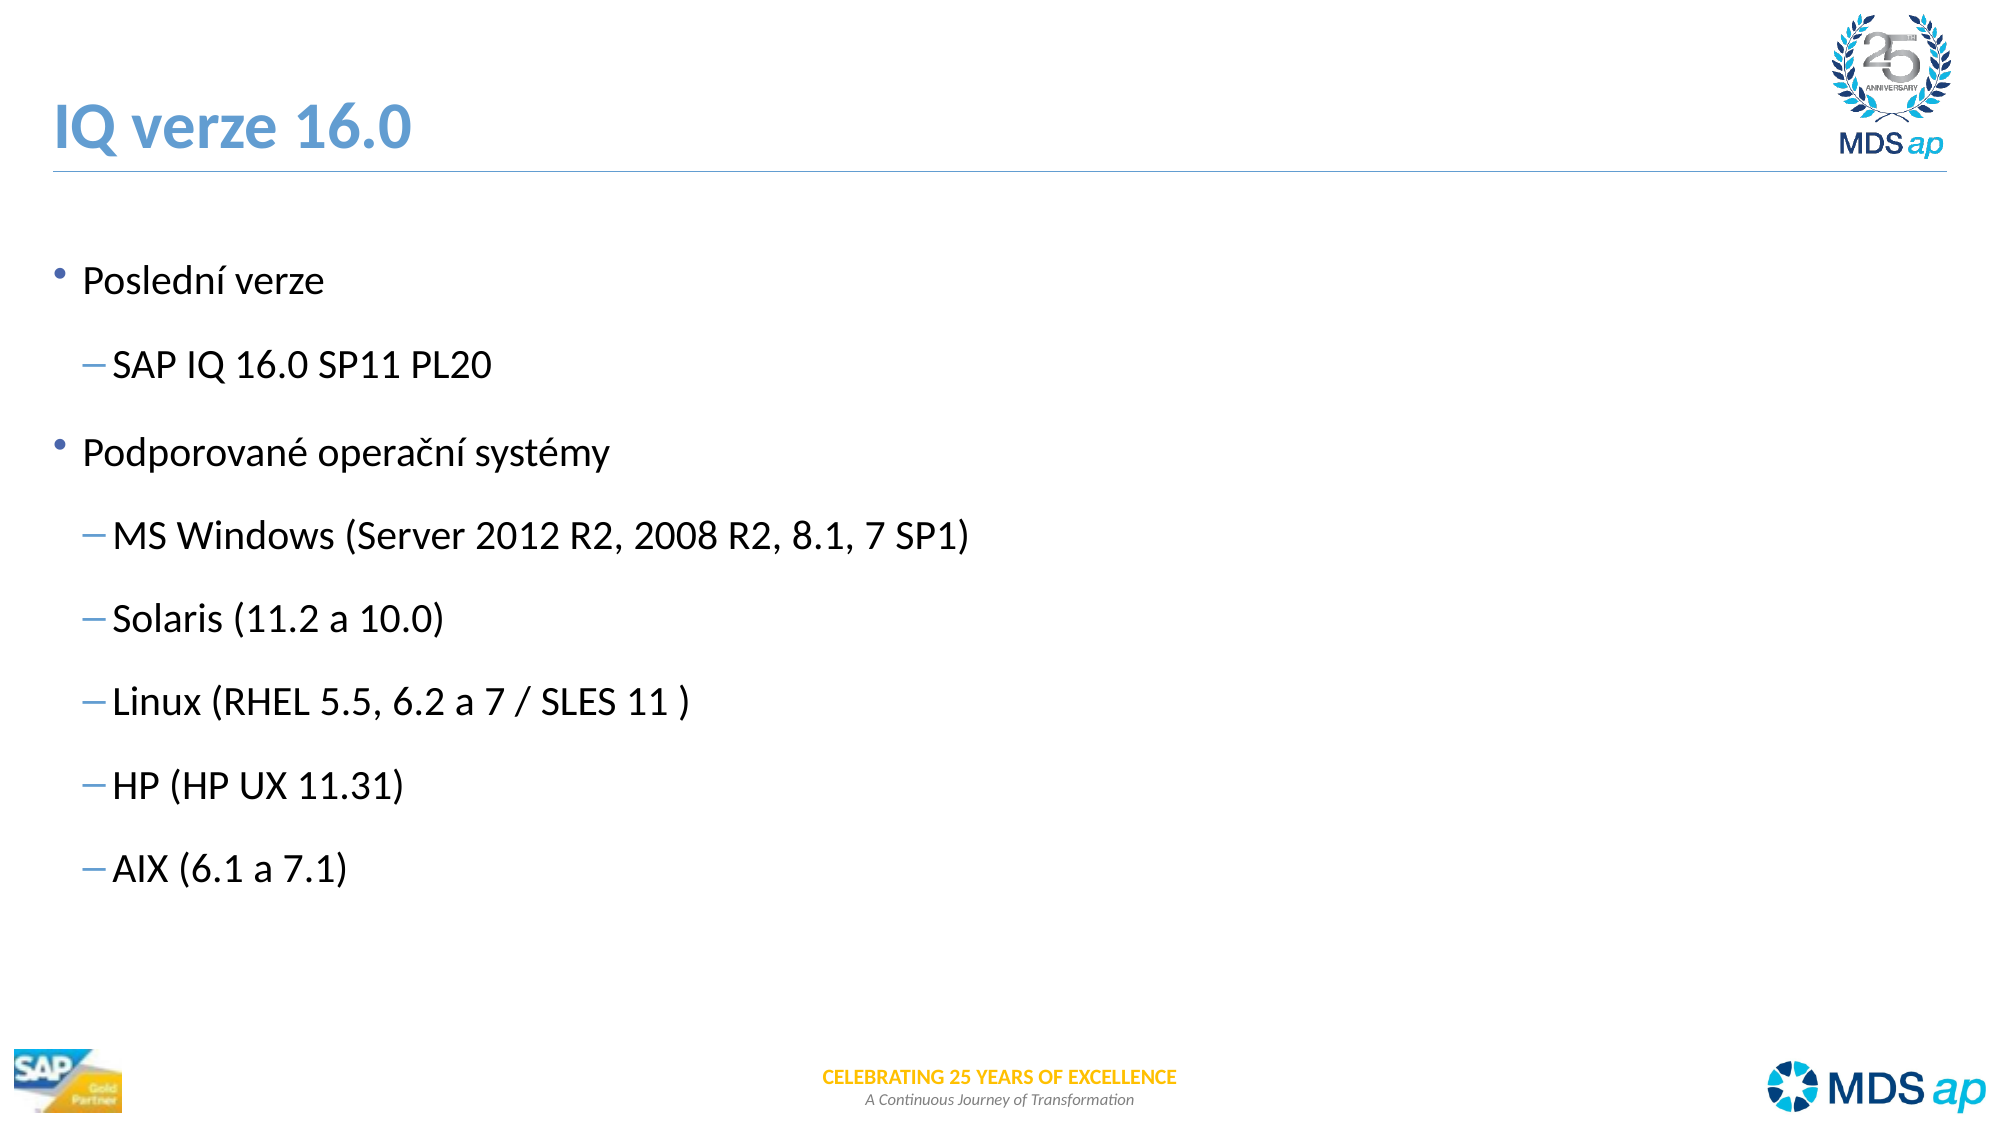

# IQ verze 16.0
Poslední verze
SAP IQ 16.0 SP11 PL20
Podporované operační systémy
MS Windows (Server 2012 R2, 2008 R2, 8.1, 7 SP1)
Solaris (11.2 a 10.0)
Linux (RHEL 5.5, 6.2 a 7 / SLES 11 )
HP (HP UX 11.31)
AIX (6.1 a 7.1)